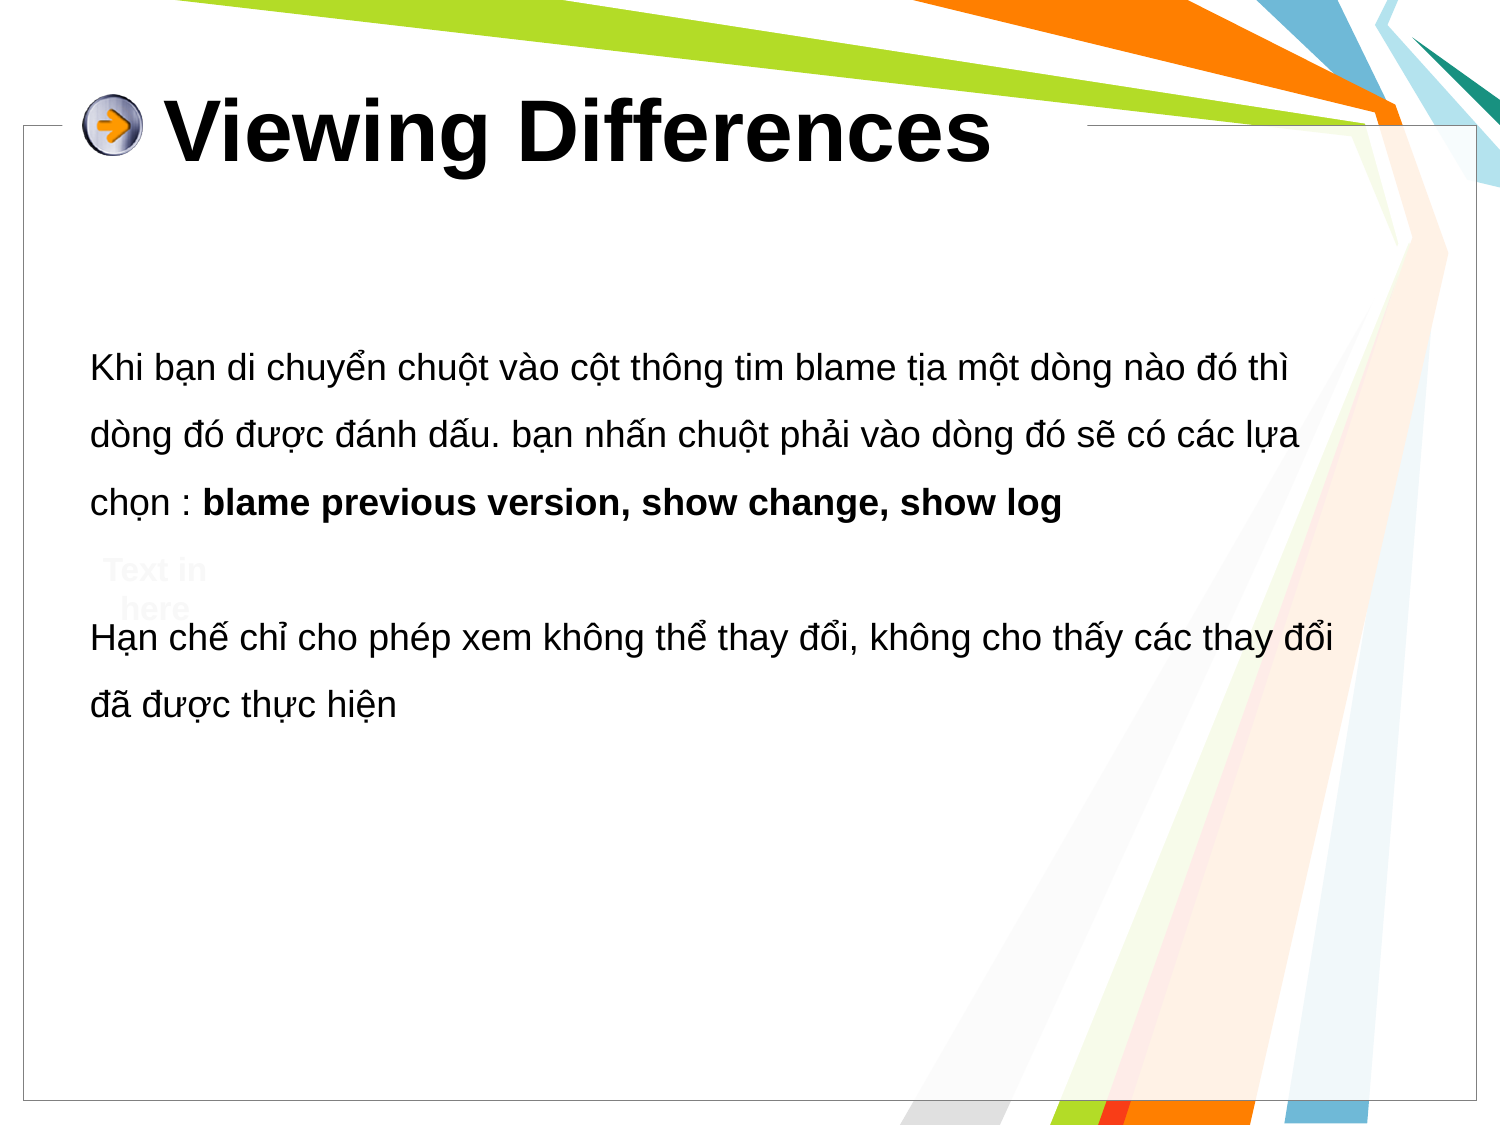

Viewing Differences
Khi bạn di chuyển chuột vào cột thông tim blame tịa một dòng nào đó thì dòng đó được đánh dấu. bạn nhấn chuột phải vào dòng đó sẽ có các lựa chọn : blame previous version, show change, show log

Hạn chế chỉ cho phép xem không thể thay đổi, không cho thấy các thay đổi đã được thực hiện

Text in here